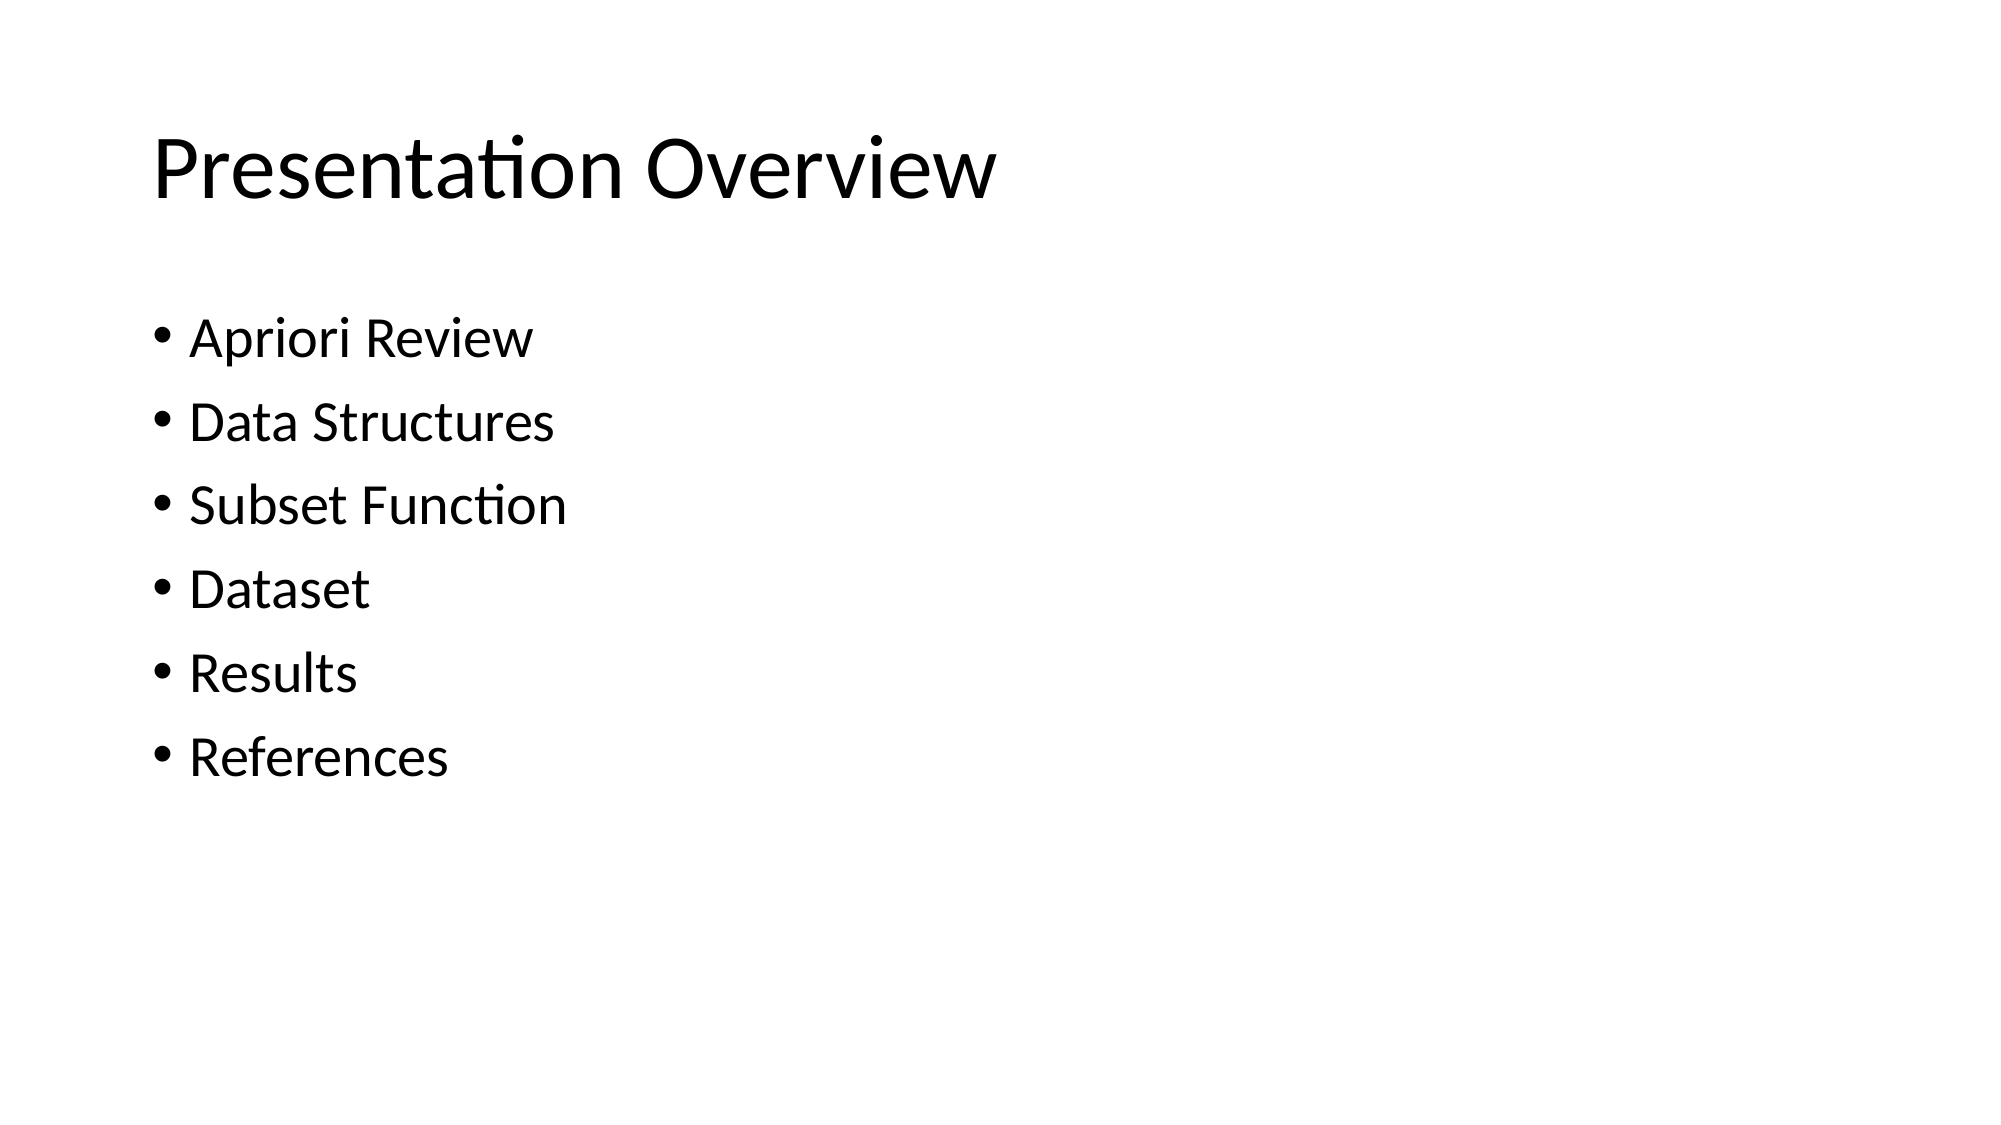

# Presentation Overview
Apriori Review
Data Structures
Subset Function
Dataset
Results
References